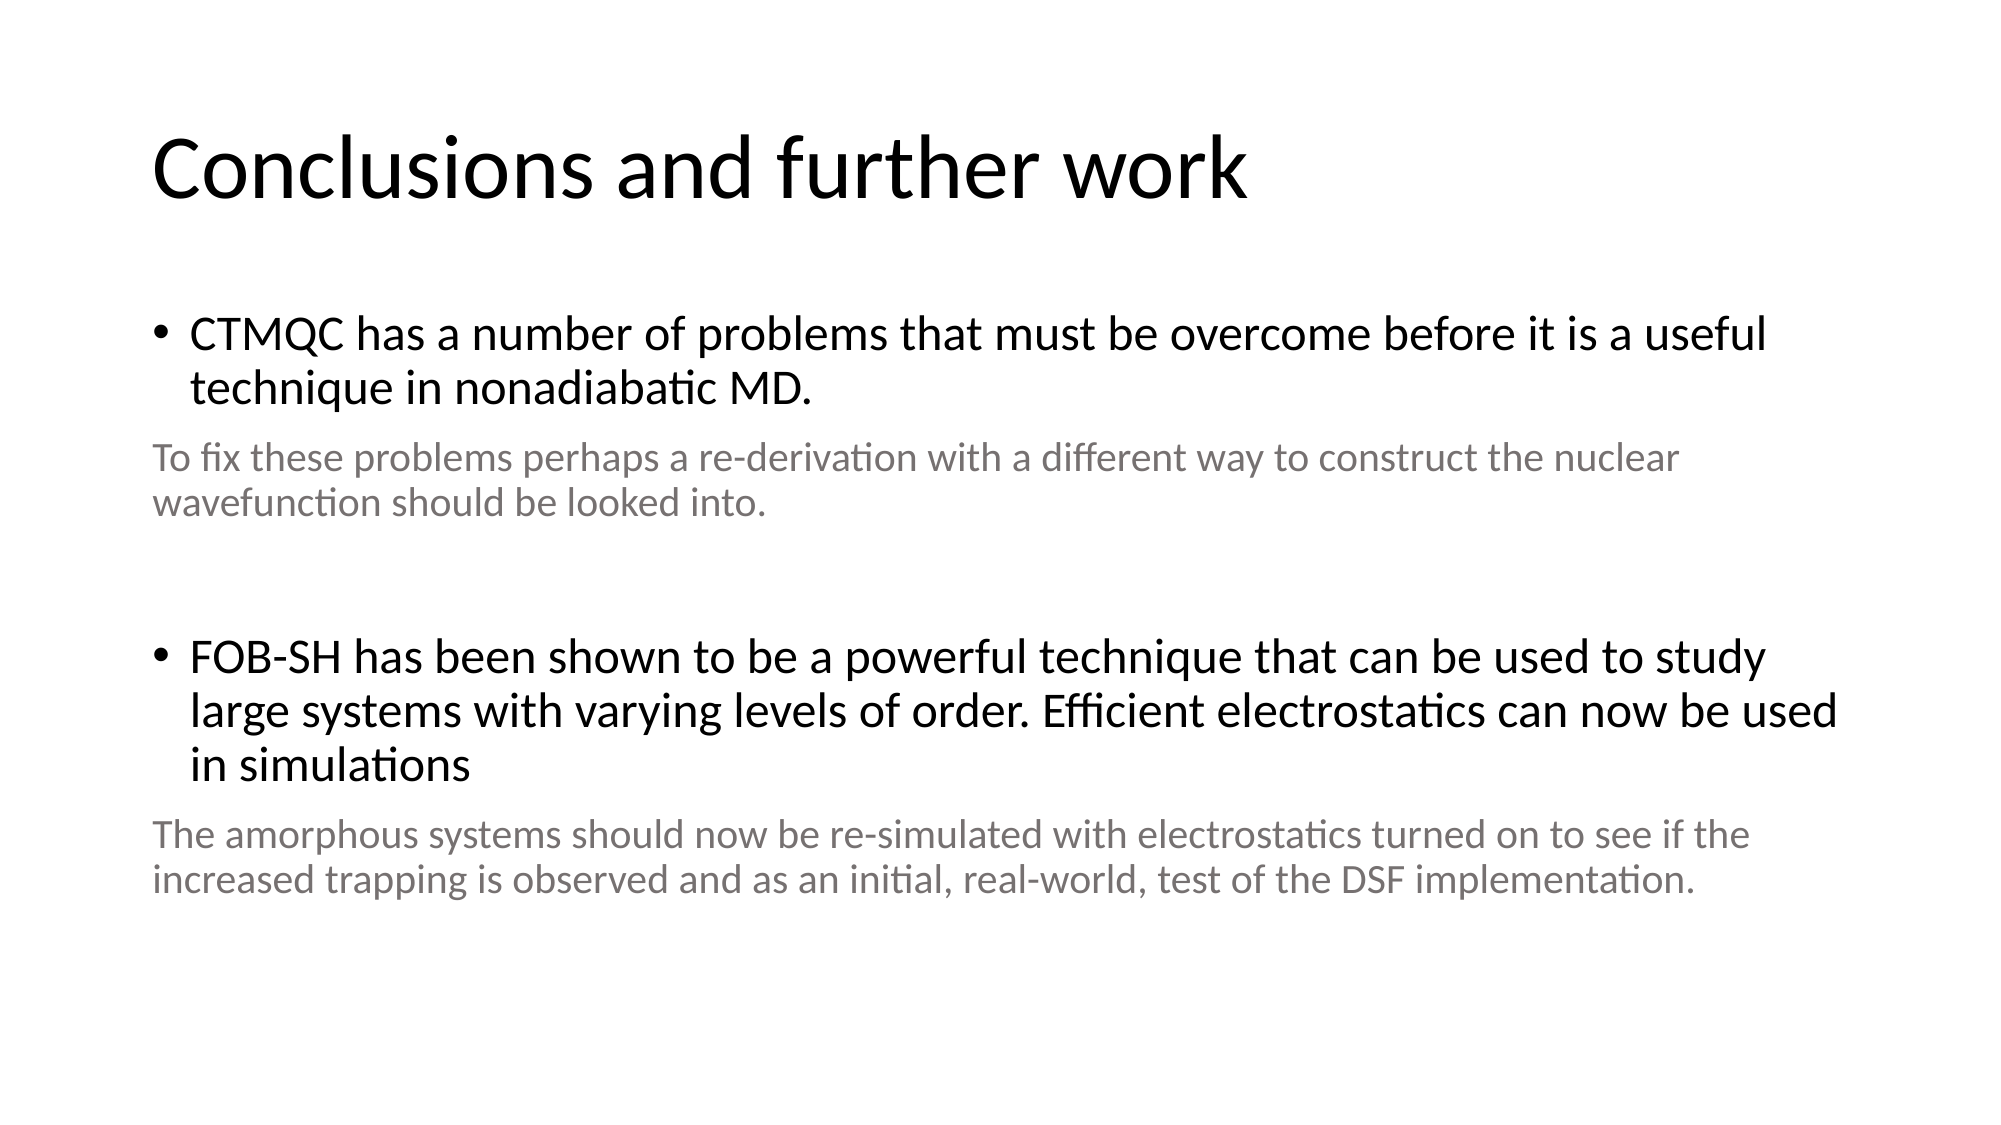

# Conclusions and further work
CTMQC has a number of problems that must be overcome before it is a useful technique in nonadiabatic MD.
To fix these problems perhaps a re-derivation with a different way to construct the nuclear wavefunction should be looked into.

FOB-SH has been shown to be a powerful technique that can be used to study large systems with varying levels of order. Efficient electrostatics can now be used in simulations
The amorphous systems should now be re-simulated with electrostatics turned on to see if the increased trapping is observed and as an initial, real-world, test of the DSF implementation.